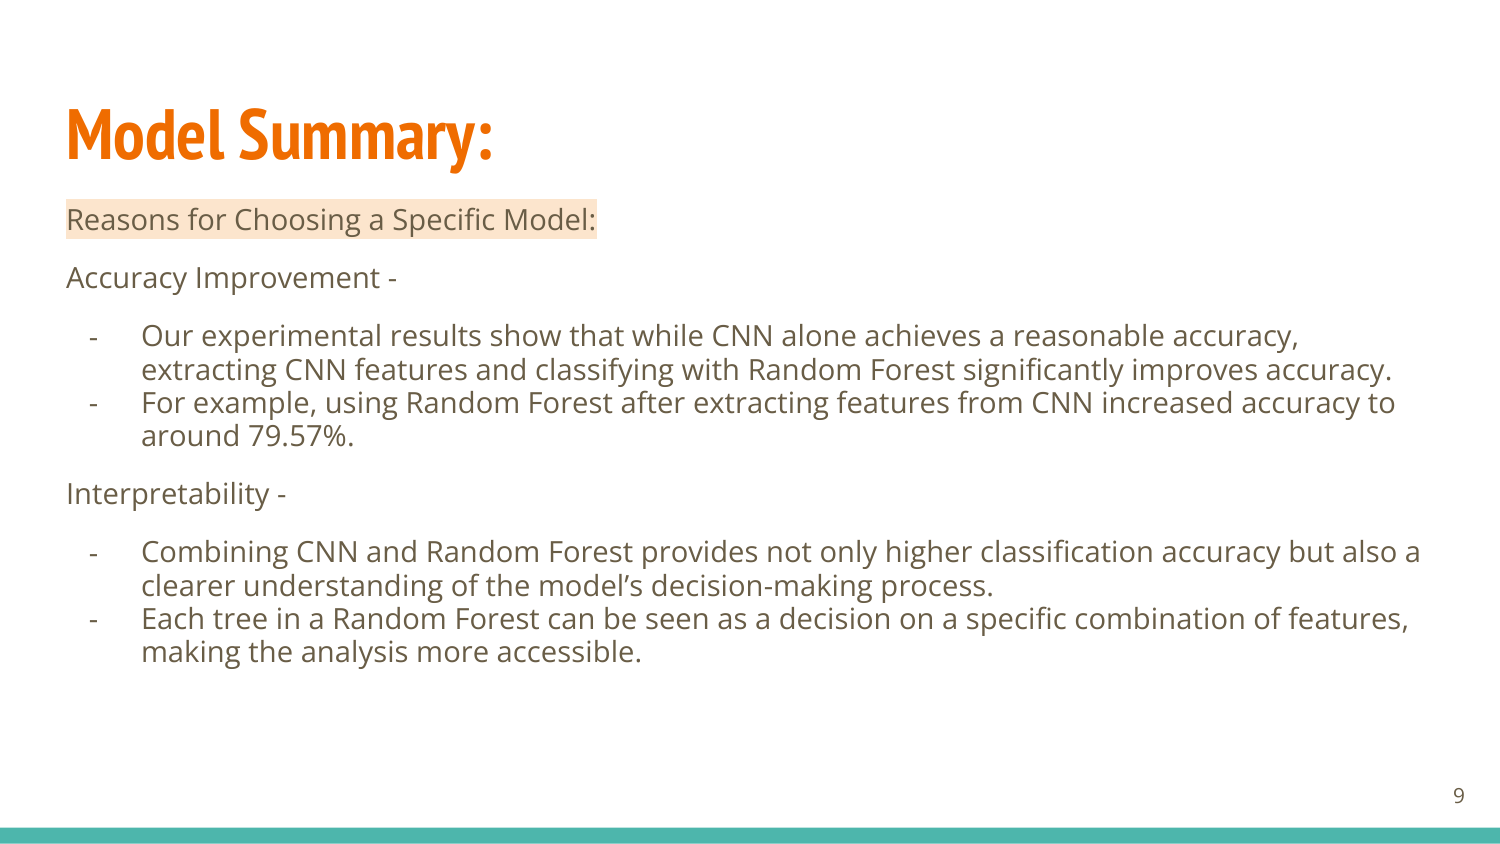

# Model Summary:
Reasons for Choosing a Specific Model:
Accuracy Improvement -
Our experimental results show that while CNN alone achieves a reasonable accuracy, extracting CNN features and classifying with Random Forest significantly improves accuracy.
For example, using Random Forest after extracting features from CNN increased accuracy to around 79.57%.
Interpretability -
Combining CNN and Random Forest provides not only higher classification accuracy but also a clearer understanding of the model’s decision-making process.
Each tree in a Random Forest can be seen as a decision on a specific combination of features, making the analysis more accessible.

9